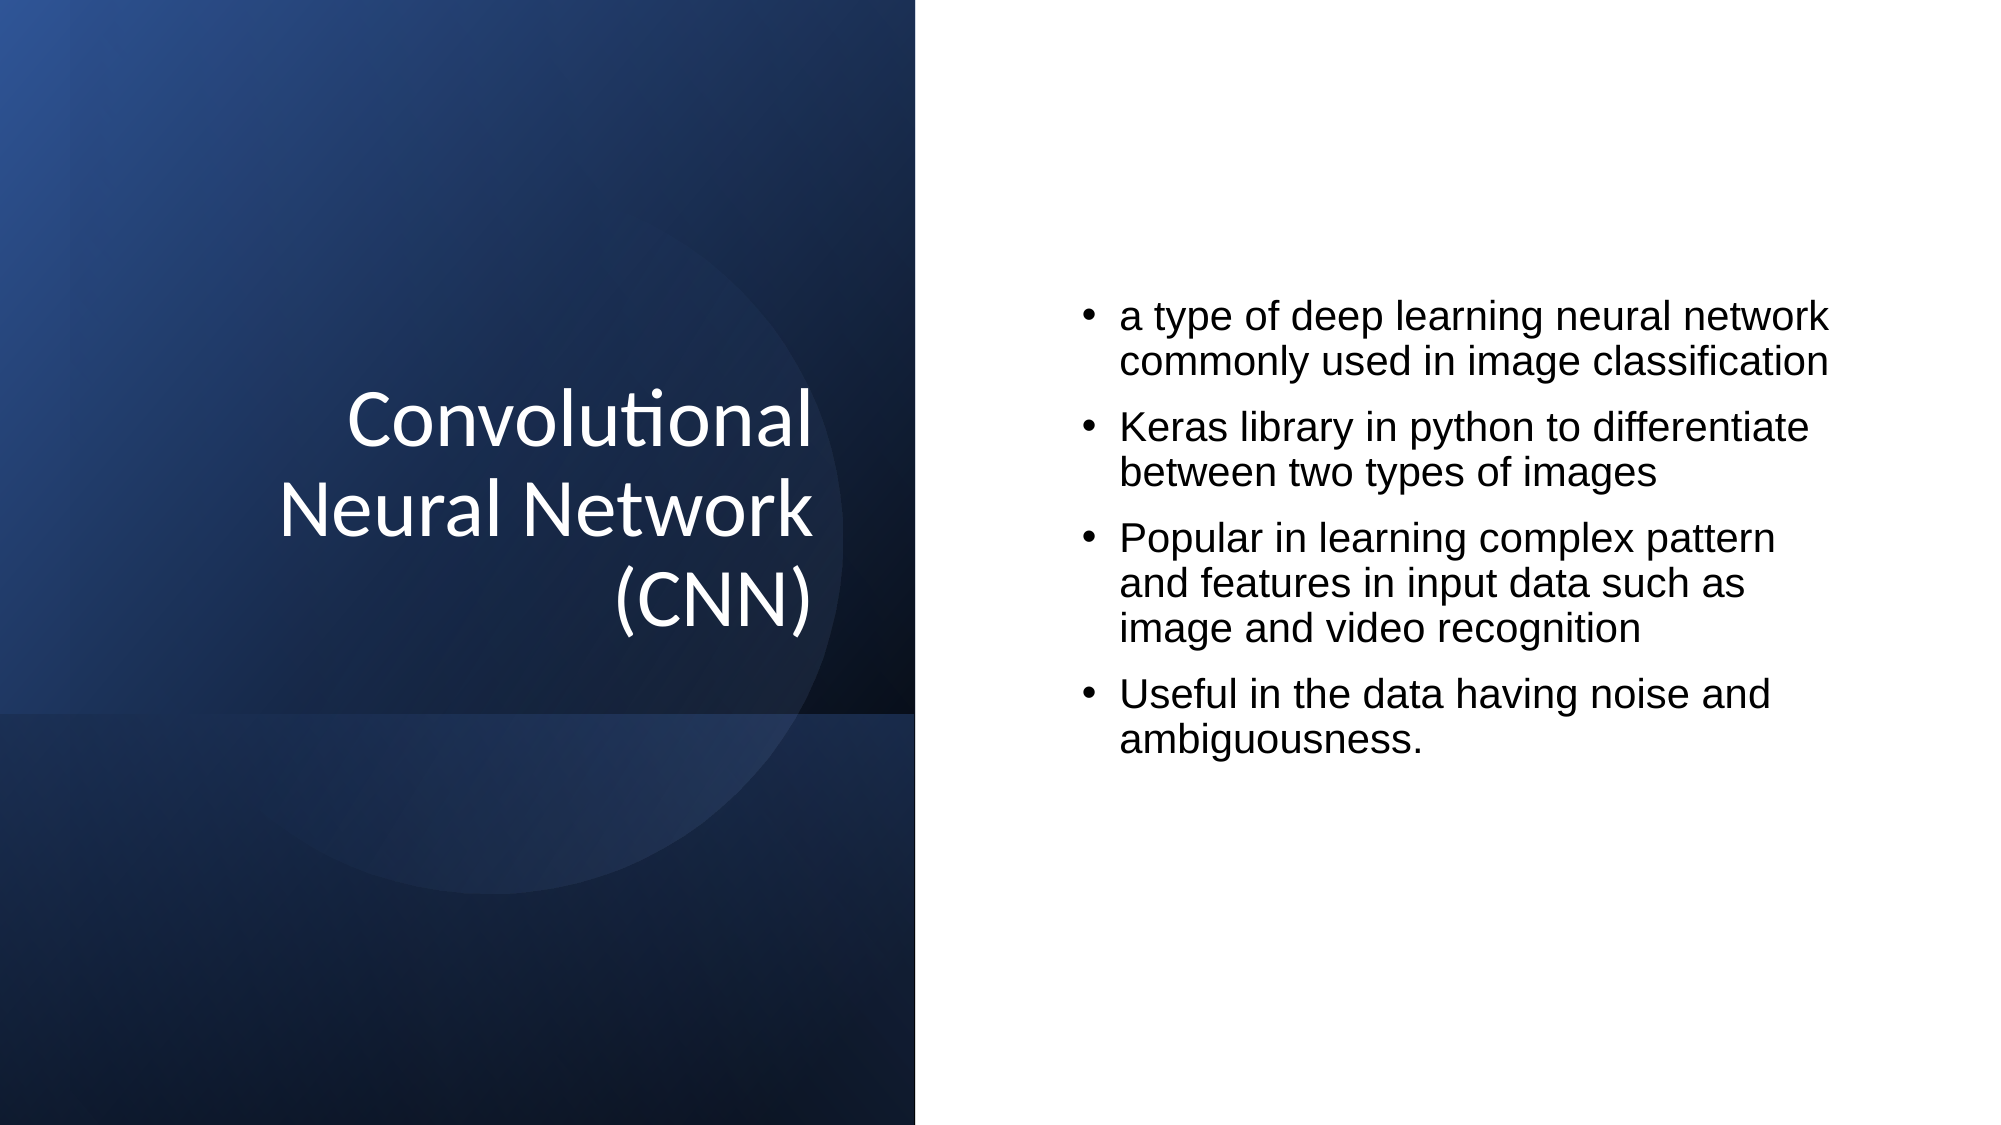

# Convolutional Neural Network (CNN)

a type of deep learning neural network commonly used in image classification
Keras library in python to differentiate between two types of images
Popular in learning complex pattern and features in input data such as  image and video recognition
Useful in the data having noise and ambiguousness.